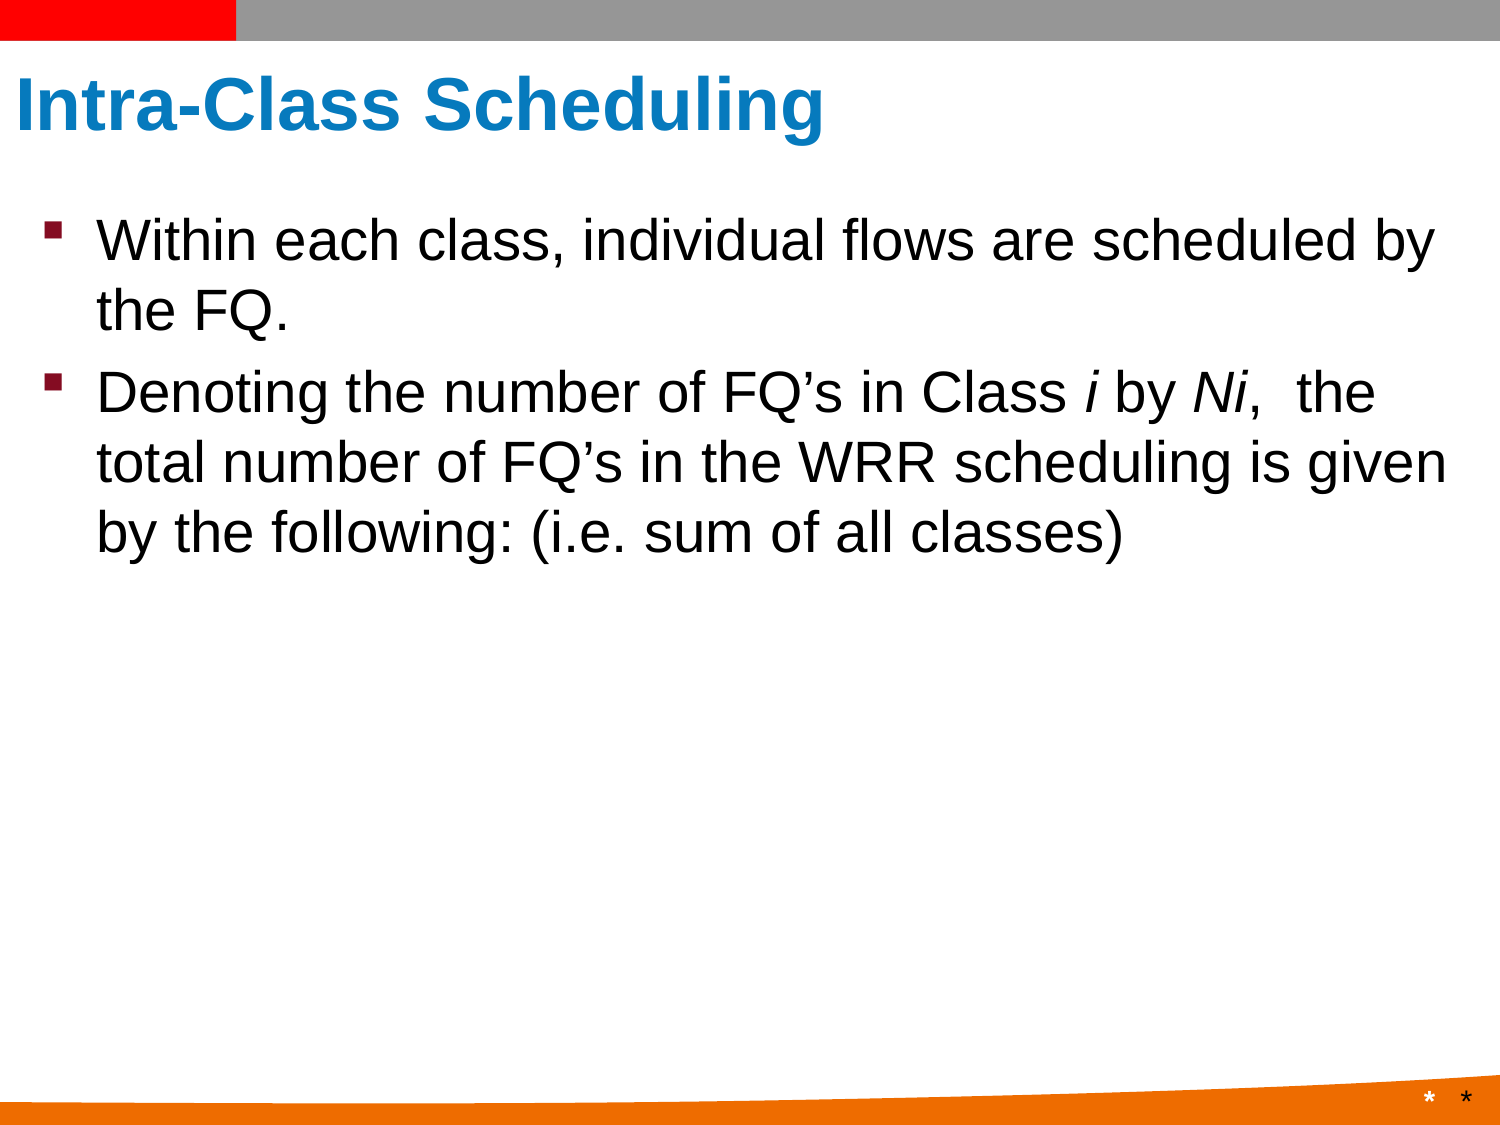

# Intra-Class Scheduling
Within each class, individual flows are scheduled by the FQ.
Denoting the number of FQ’s in Class i by Ni,  the total number of FQ’s in the WRR scheduling is given by the following: (i.e. sum of all classes)

*